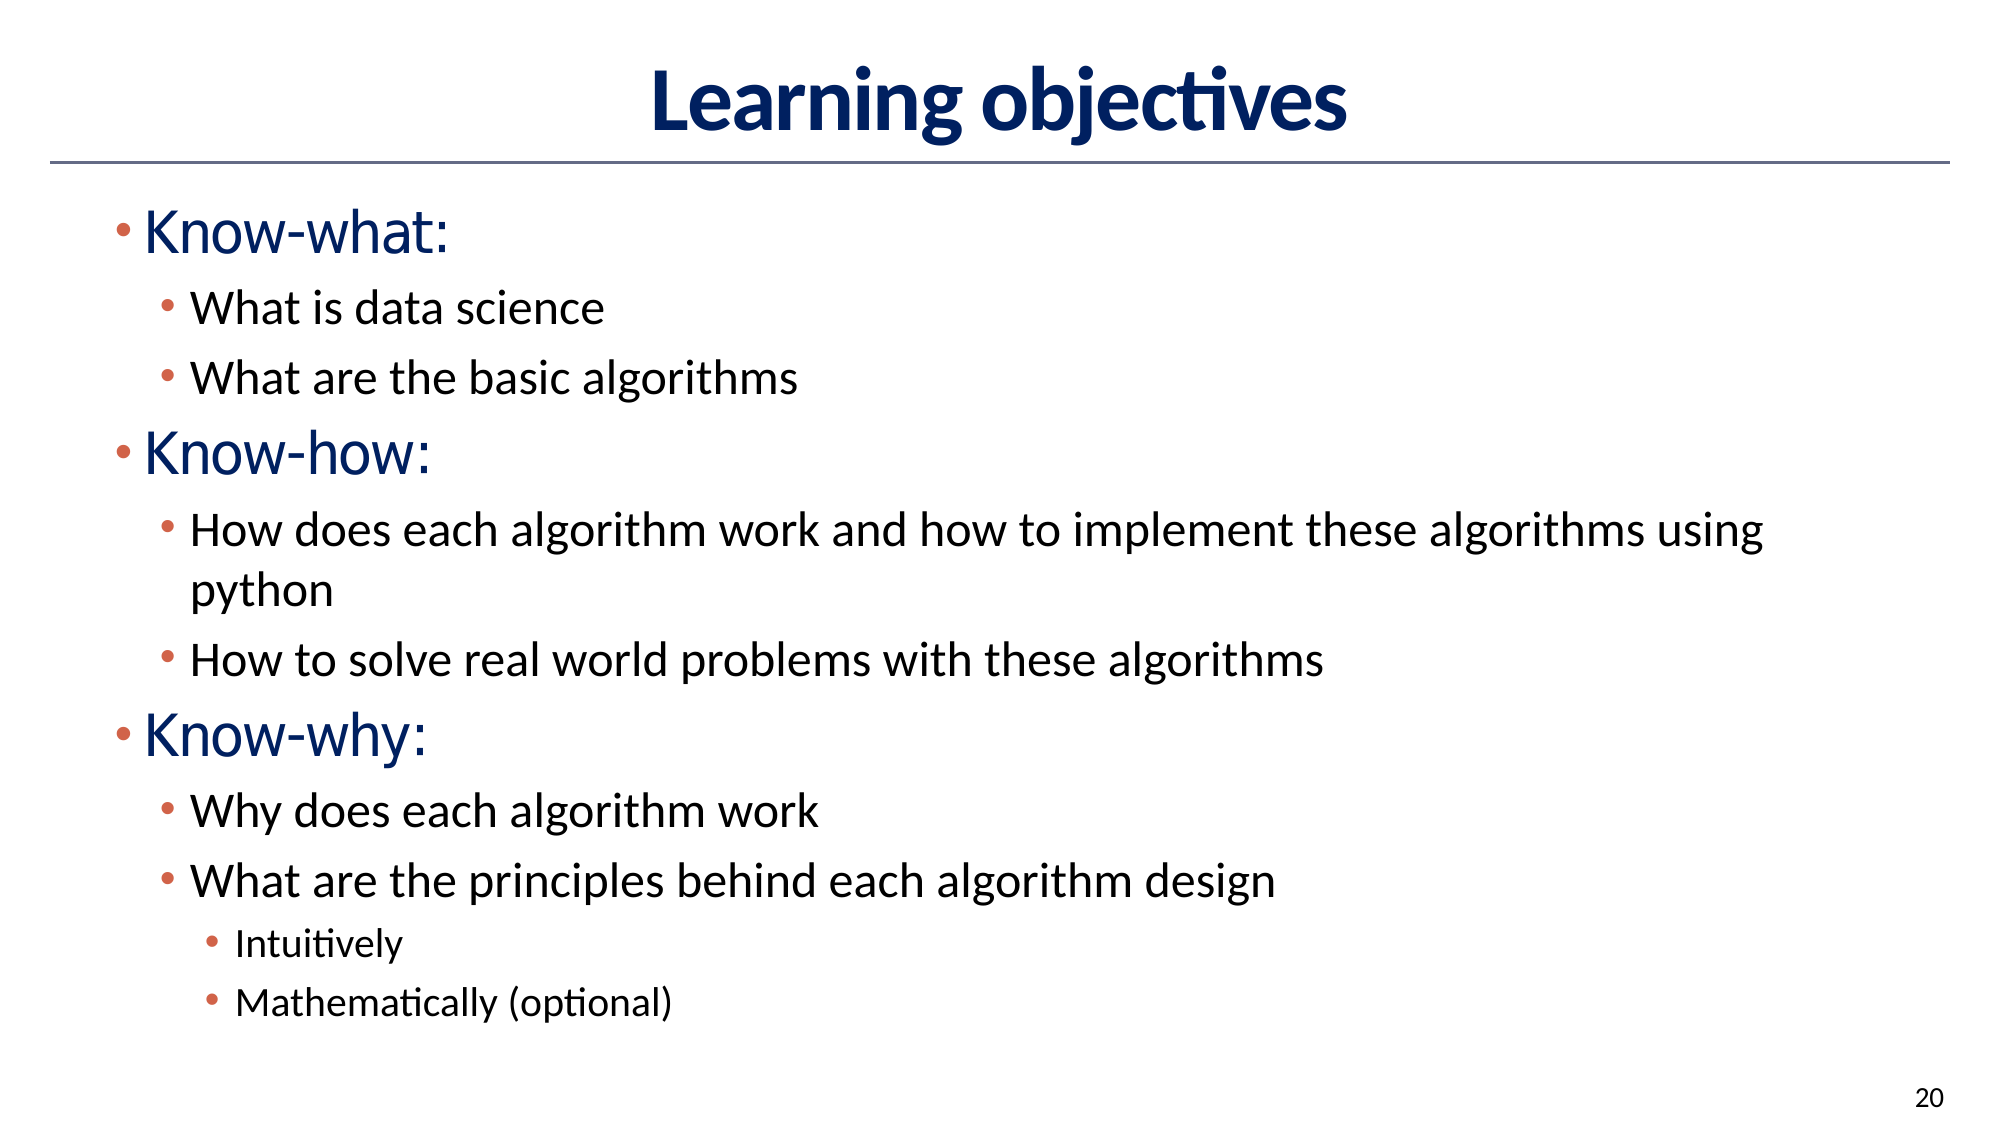

# Learning objectives
Know-what:
What is data science
What are the basic algorithms
Know-how:
How does each algorithm work and how to implement these algorithms using python
How to solve real world problems with these algorithms
Know-why:
Why does each algorithm work
What are the principles behind each algorithm design
Intuitively
Mathematically (optional)

20